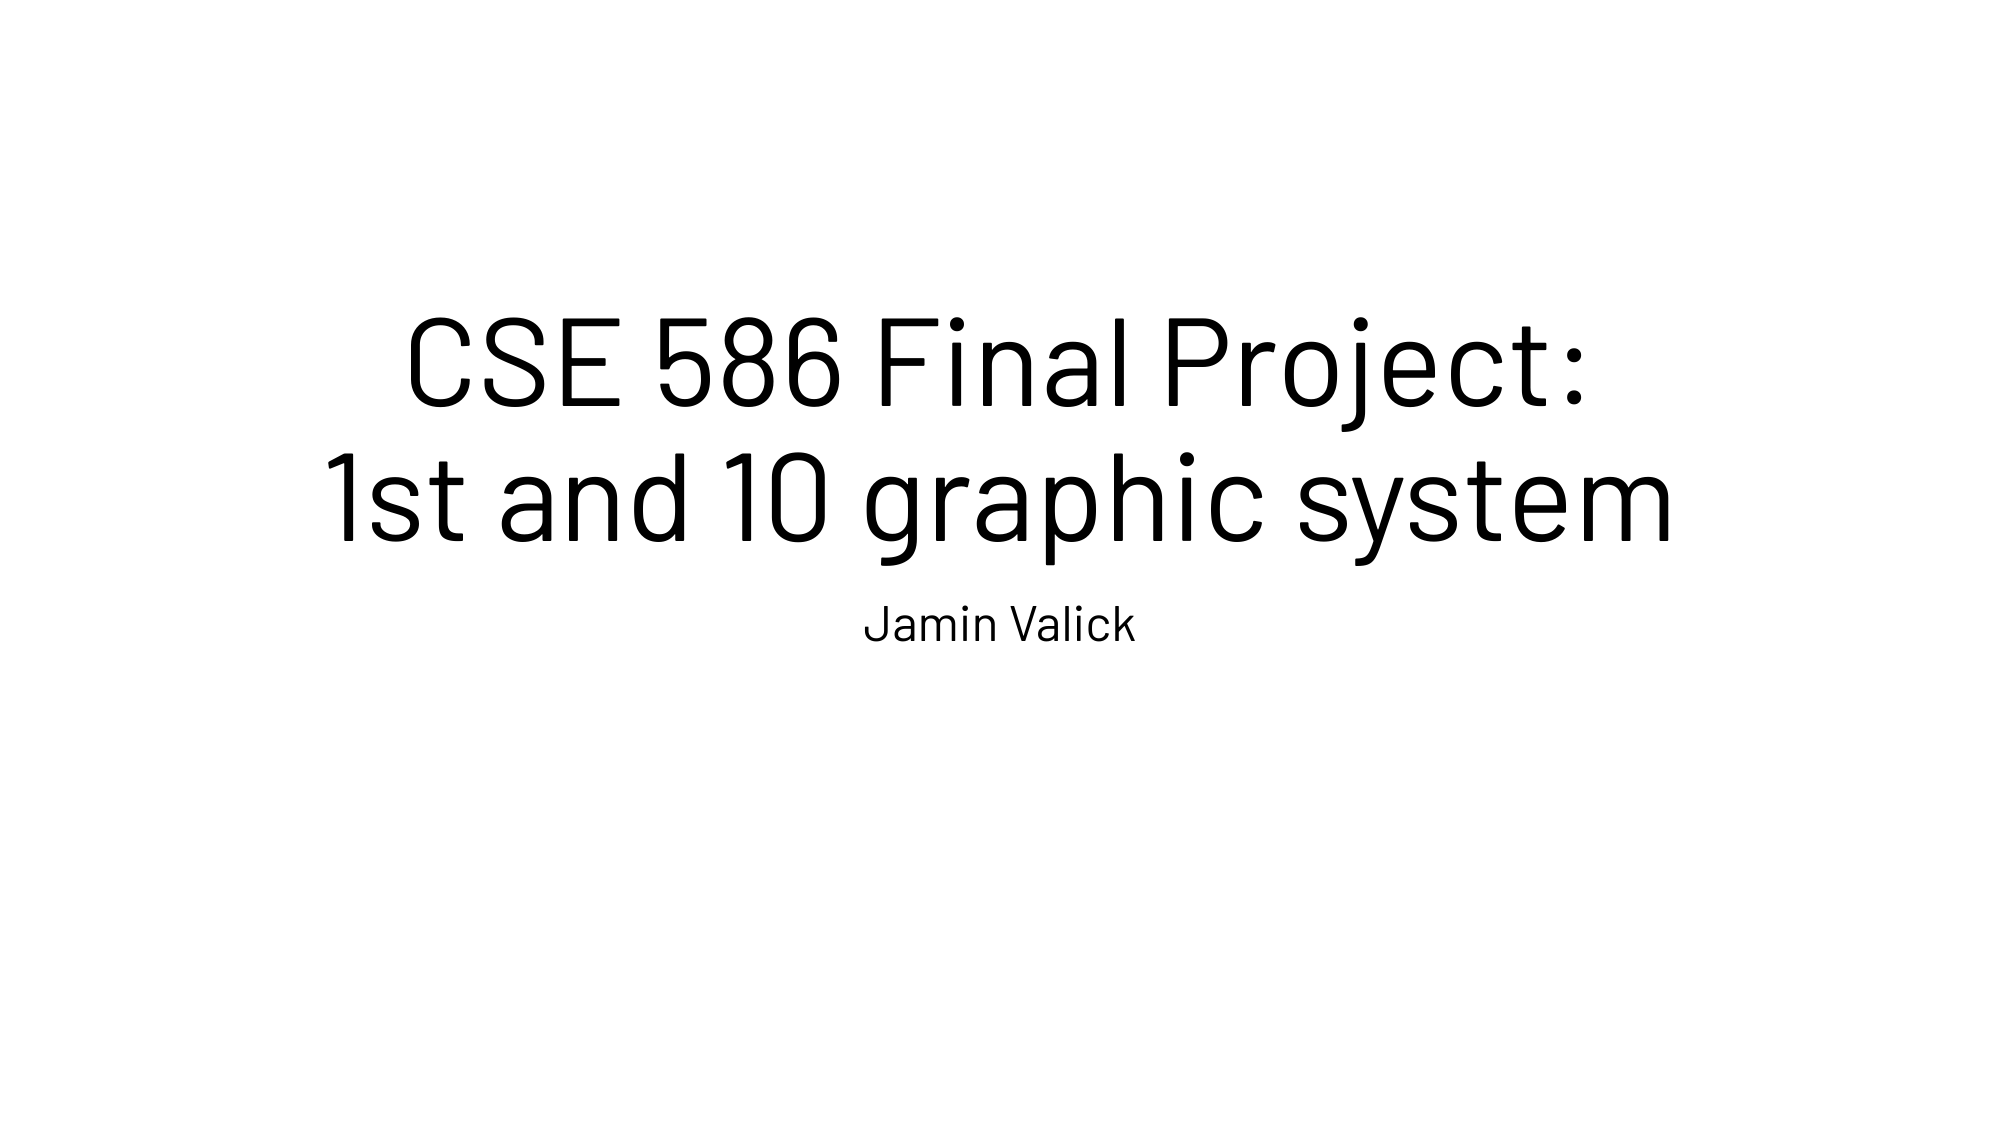

# CSE 586 Final Project: 1st and 10 graphic system
Jamin Valick